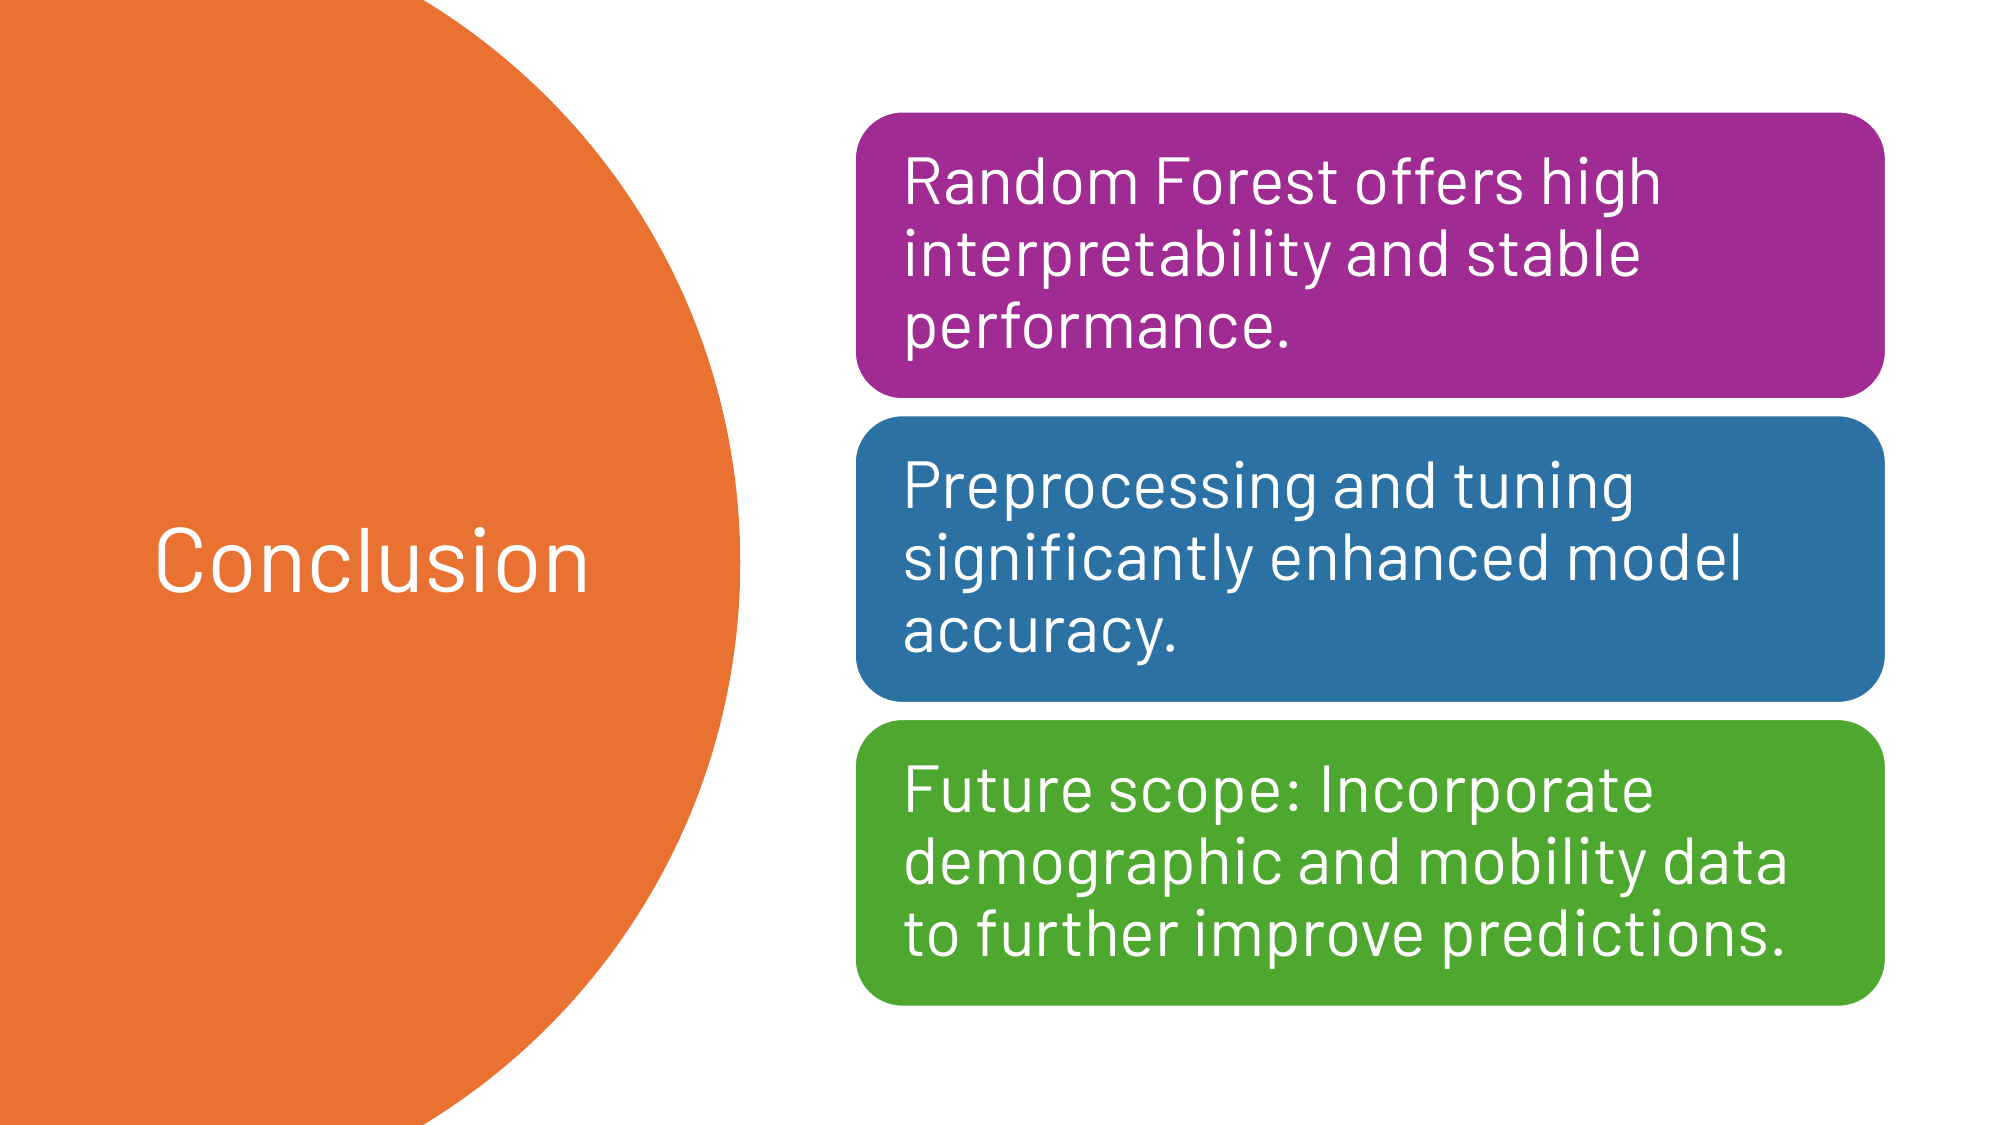

Random Forest offers high interpretability and stable performance.
Preprocessing and tuning significantly enhanced model accuracy.
Future scope: Incorporate demographic and mobility data to further improve predictions.
# Conclusion